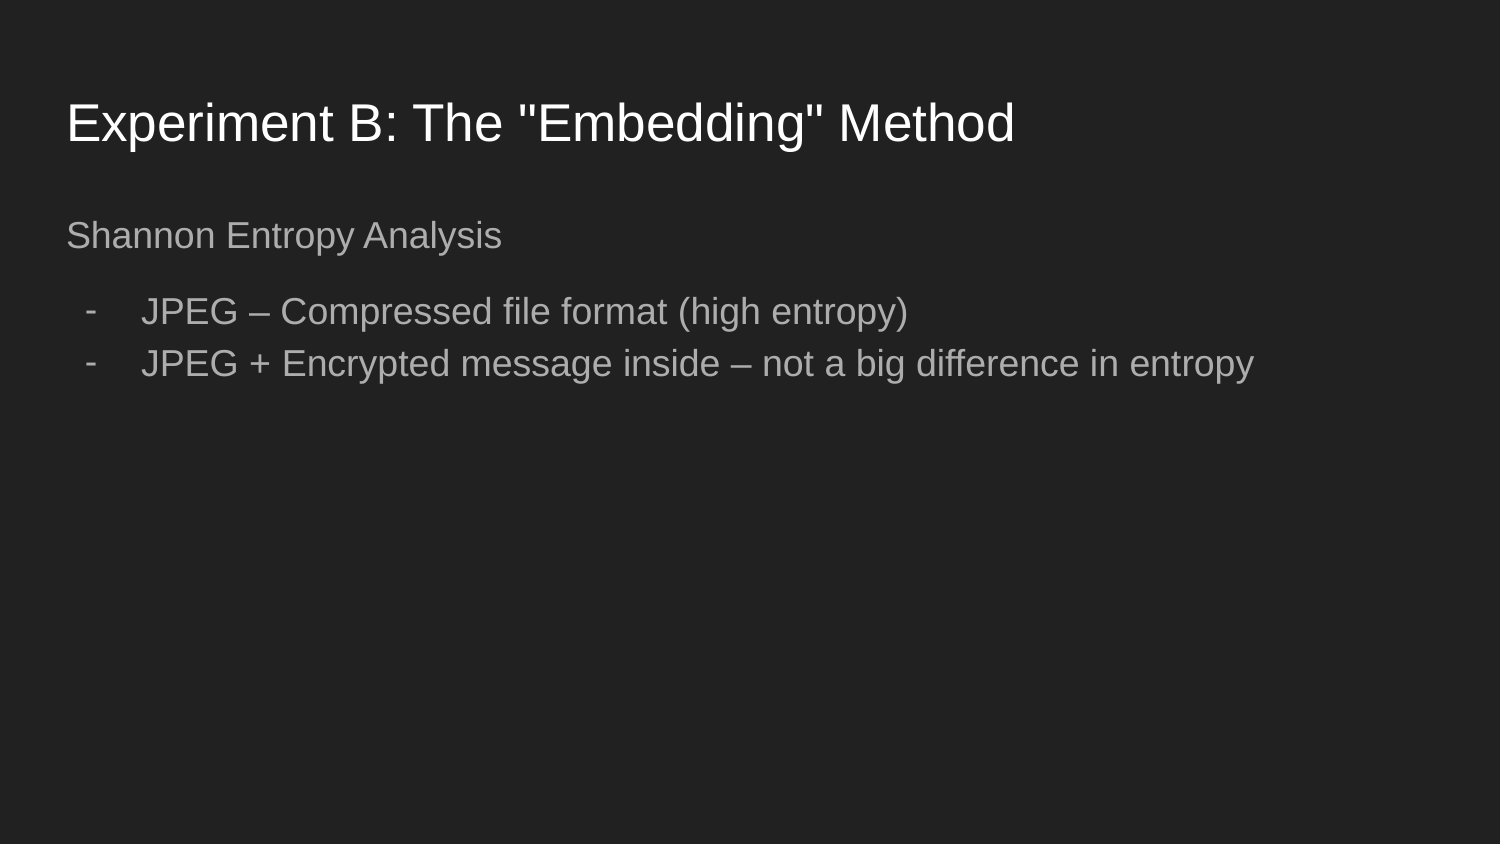

# Experiment B: The "Embedding" Method
Shannon Entropy Analysis
JPEG – Compressed file format (high entropy)
JPEG + Encrypted message inside – not a big difference in entropy